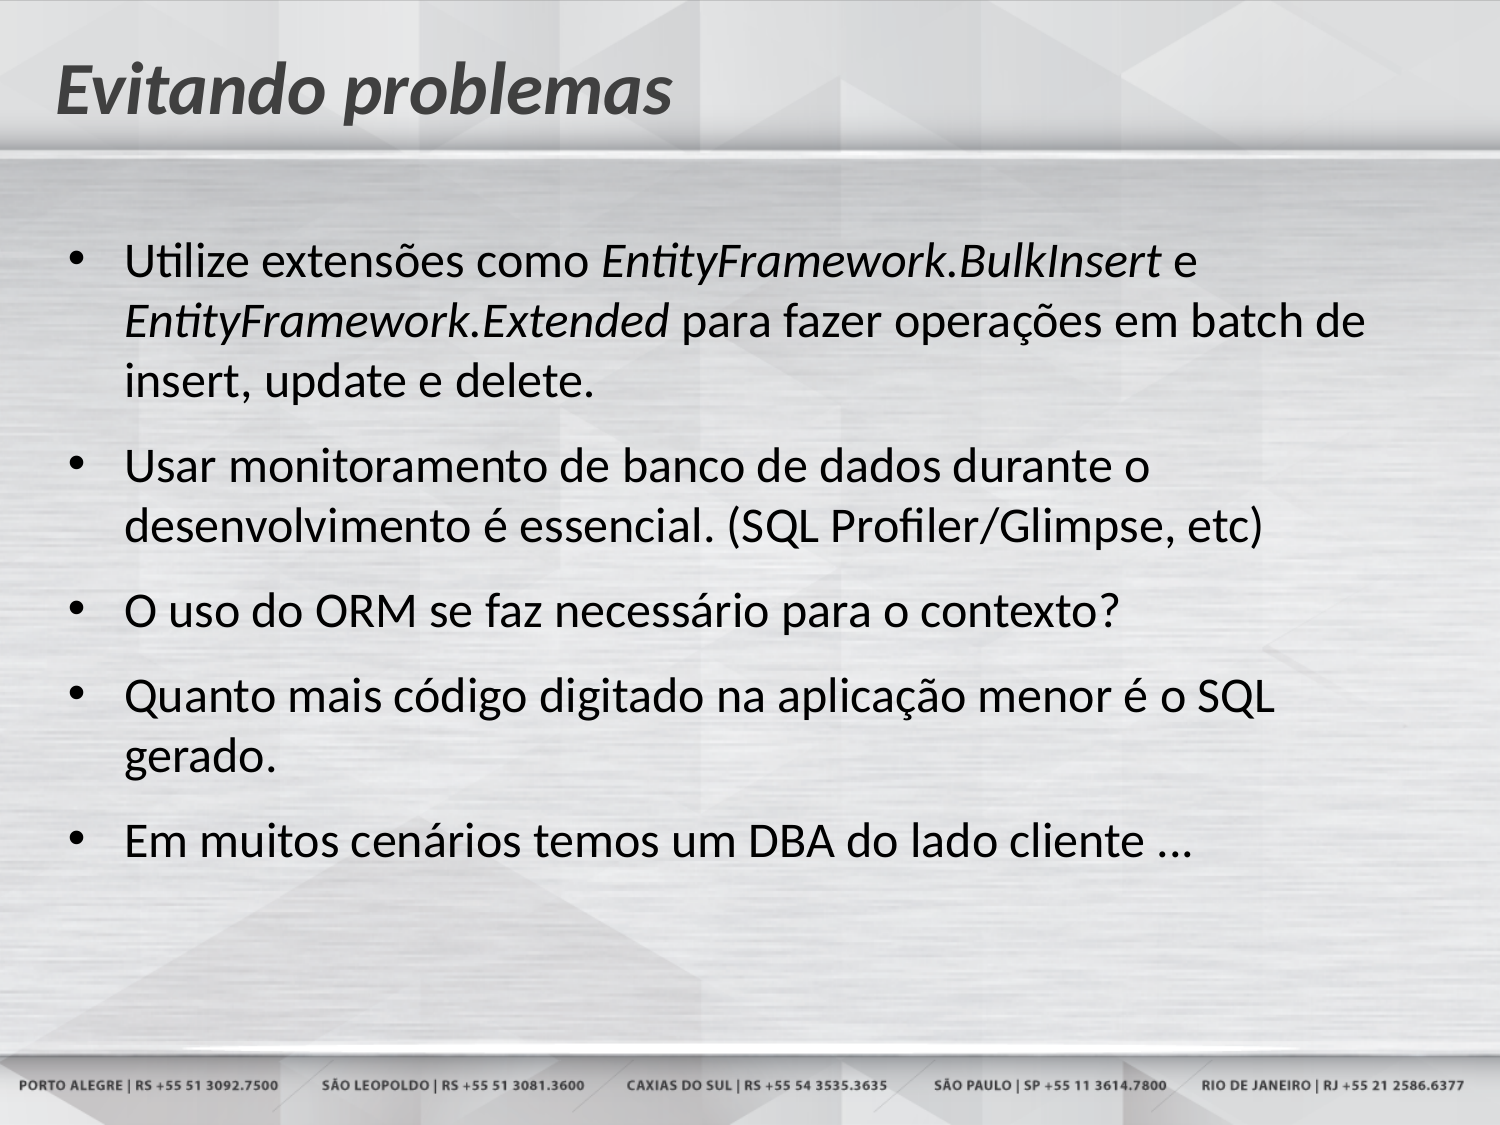

# Evitando problemas
Utilize extensões como EntityFramework.BulkInsert e EntityFramework.Extended para fazer operações em batch de insert, update e delete.
Usar monitoramento de banco de dados durante o desenvolvimento é essencial. (SQL Profiler/Glimpse, etc)
O uso do ORM se faz necessário para o contexto?
Quanto mais código digitado na aplicação menor é o SQL gerado.
Em muitos cenários temos um DBA do lado cliente ...